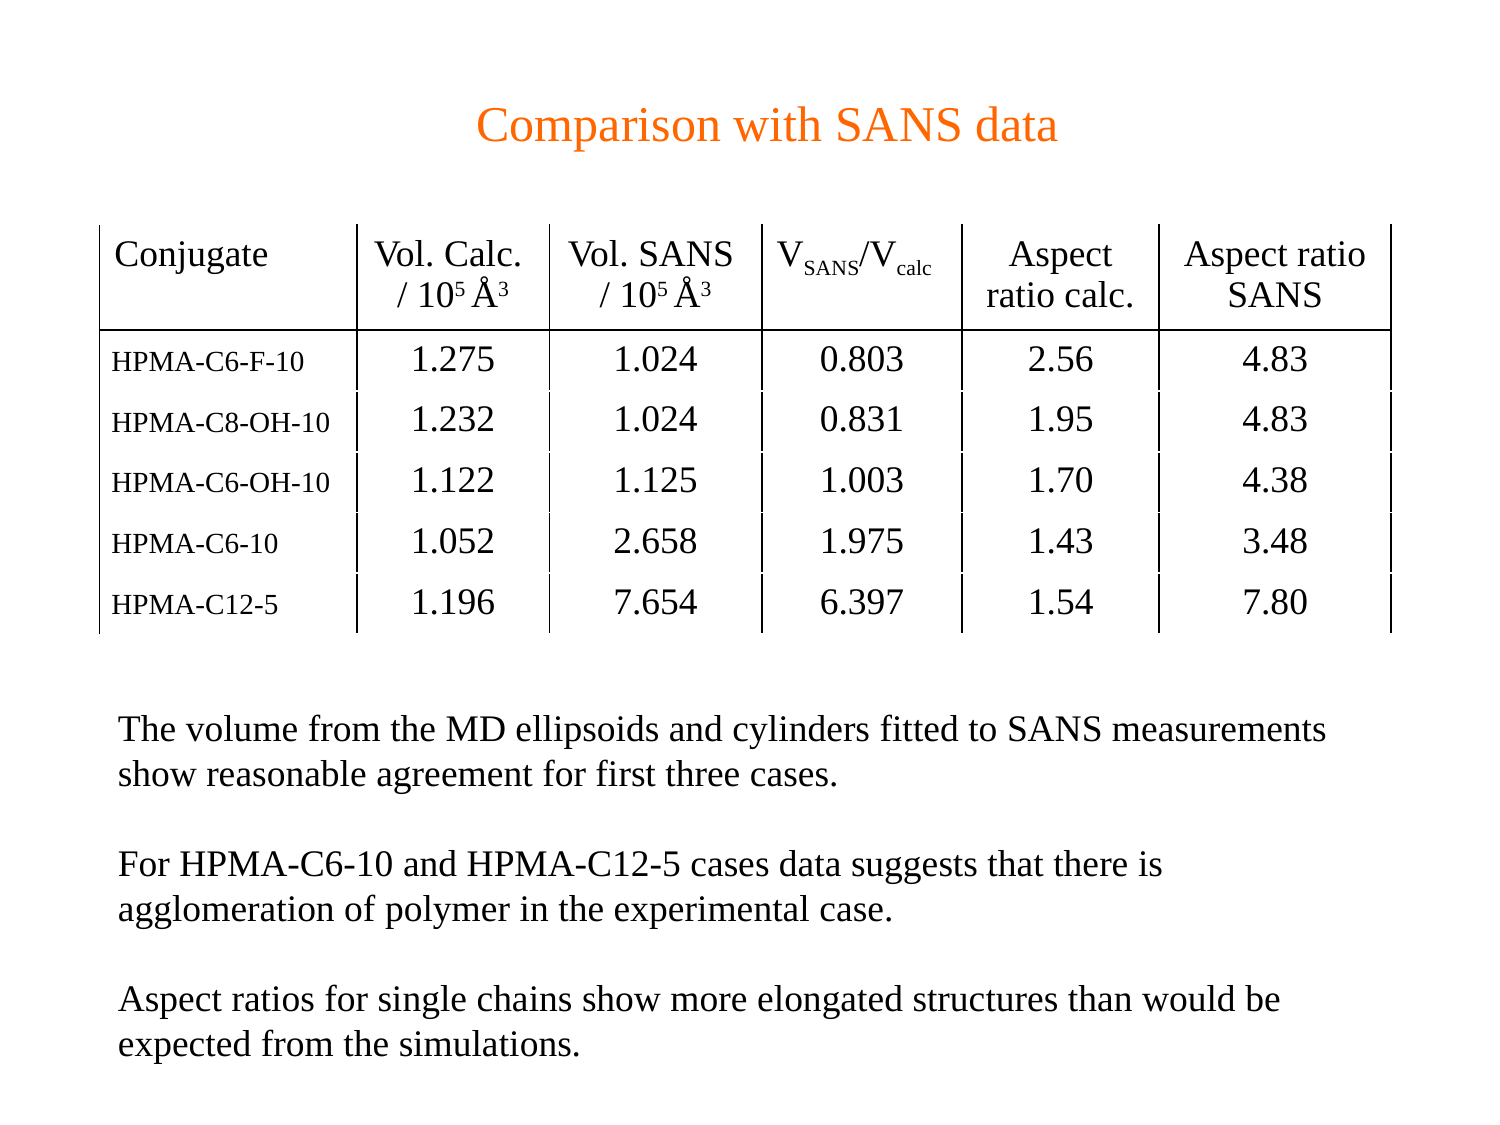

Comparison with SANS data
| Conjugate | Vol. Calc. / 105 Å3 | Vol. SANS / 105 Å3 | VSANS/Vcalc | Aspect ratio calc. | Aspect ratio SANS |
| --- | --- | --- | --- | --- | --- |
| HPMA-C6-F-10 | 1.275 | 1.024 | 0.803 | 2.56 | 4.83 |
| HPMA-C8-OH-10 | 1.232 | 1.024 | 0.831 | 1.95 | 4.83 |
| HPMA-C6-OH-10 | 1.122 | 1.125 | 1.003 | 1.70 | 4.38 |
| HPMA-C6-10 | 1.052 | 2.658 | 1.975 | 1.43 | 3.48 |
| HPMA-C12-5 | 1.196 | 7.654 | 6.397 | 1.54 | 7.80 |
The volume from the MD ellipsoids and cylinders fitted to SANS measurements show reasonable agreement for first three cases.

For HPMA-C6-10 and HPMA-C12-5 cases data suggests that there is agglomeration of polymer in the experimental case.

Aspect ratios for single chains show more elongated structures than would be expected from the simulations.